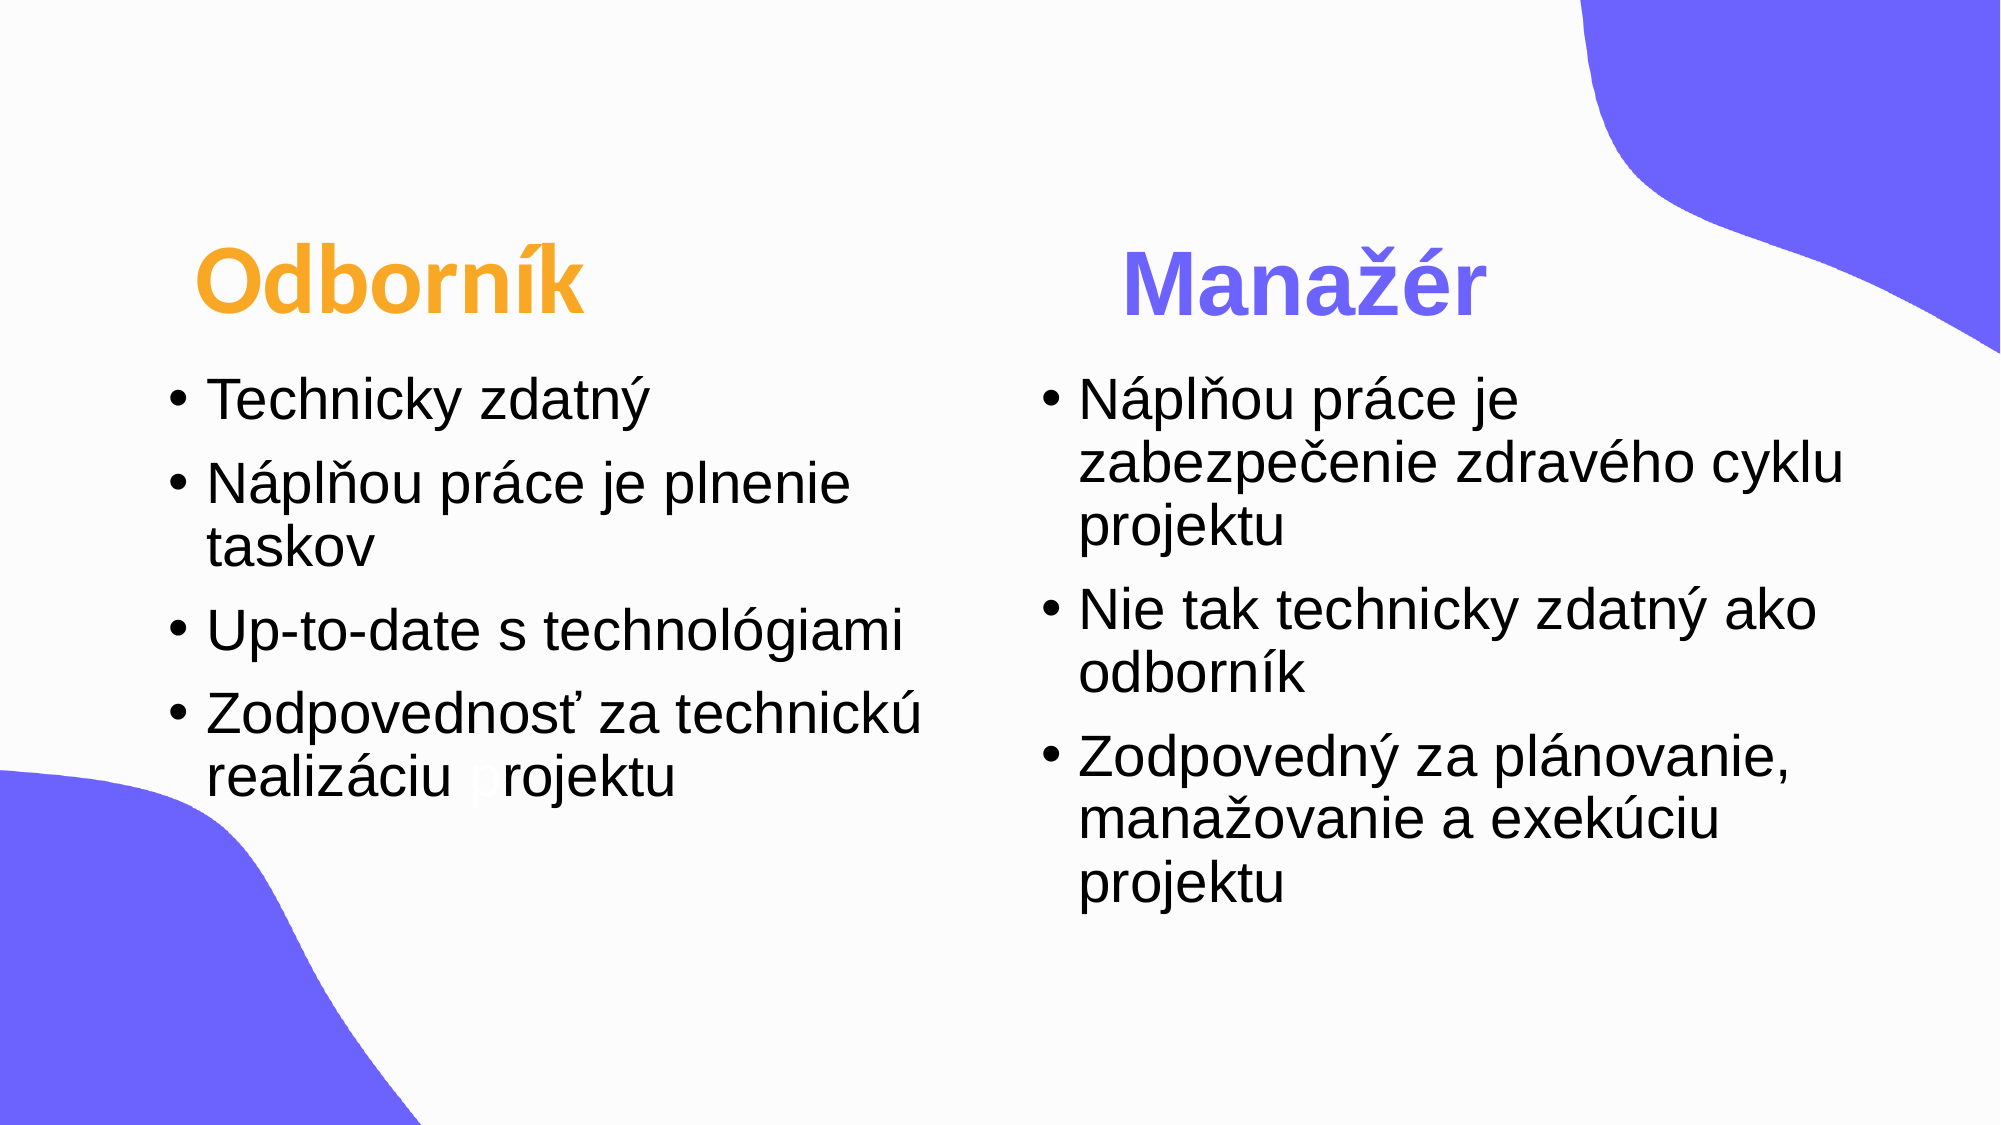

Odborník
Manažér
Technicky zdatný
Náplňou práce je plnenie taskov
Up-to-date s technológiami
Zodpovednosť za technickú realizáciu projektu

Náplňou práce je zabezpečenie zdravého cyklu projektu
Nie tak technicky zdatný ako odborník
Zodpovedný za plánovanie, manažovanie a exekúciu projektu